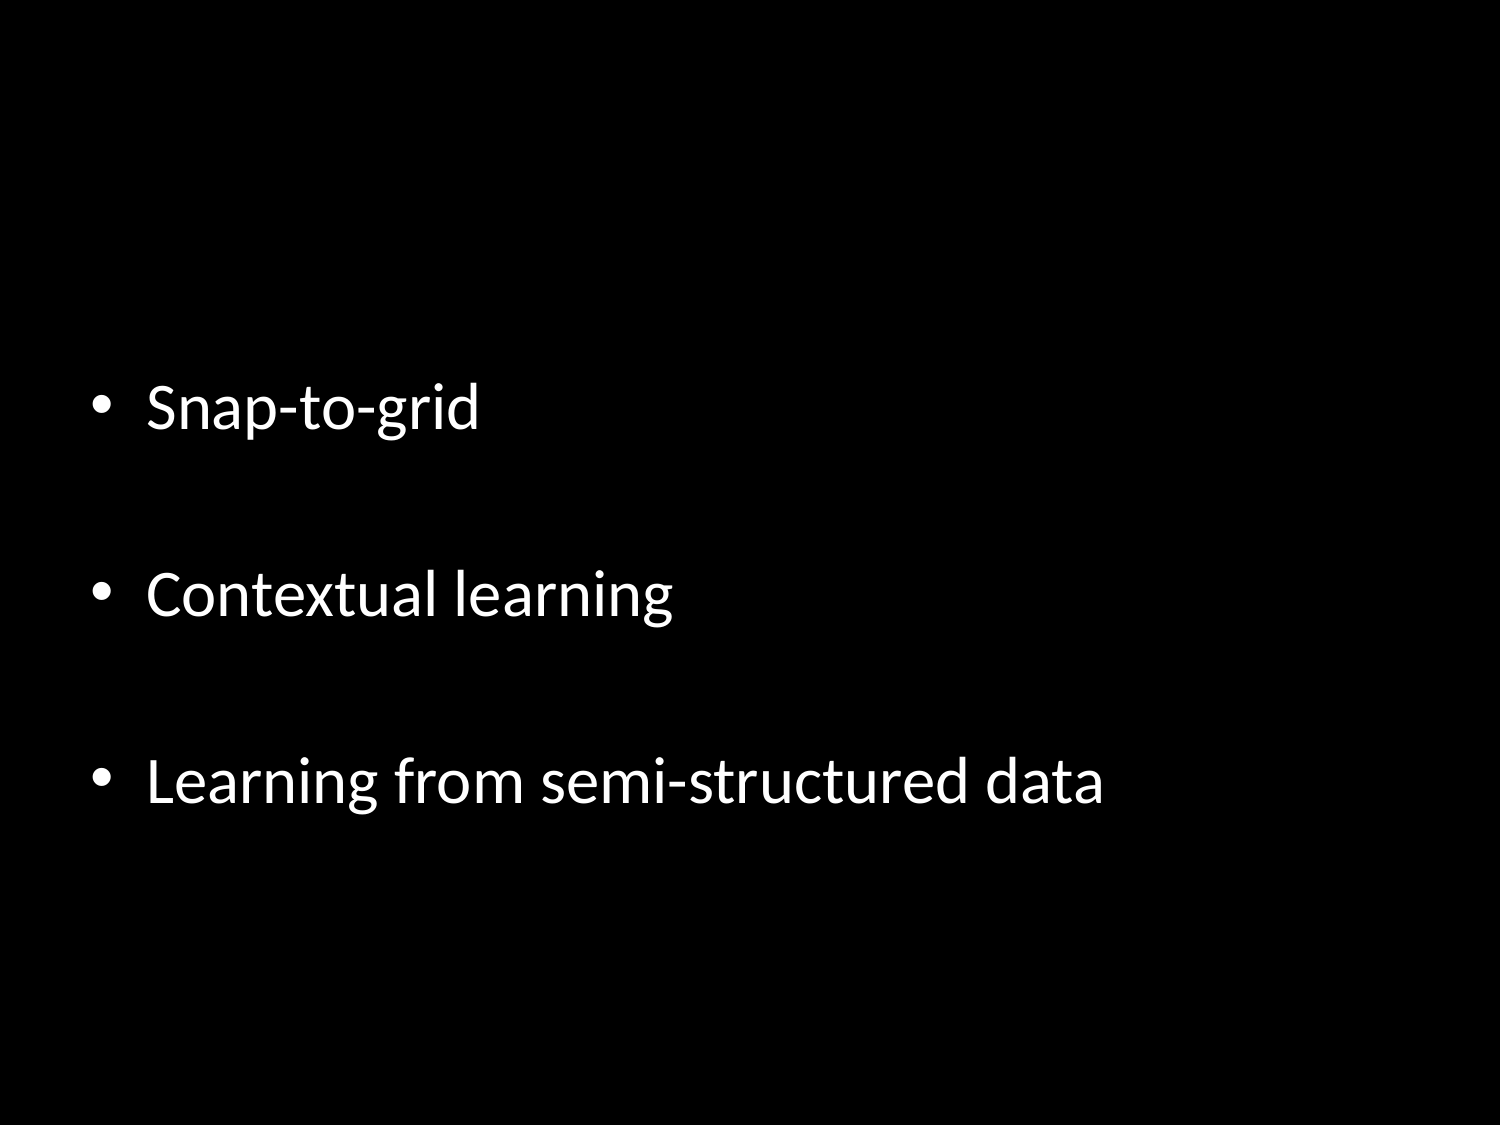

#

Snap-to-grid

Contextual learning

Learning from semi-structured data